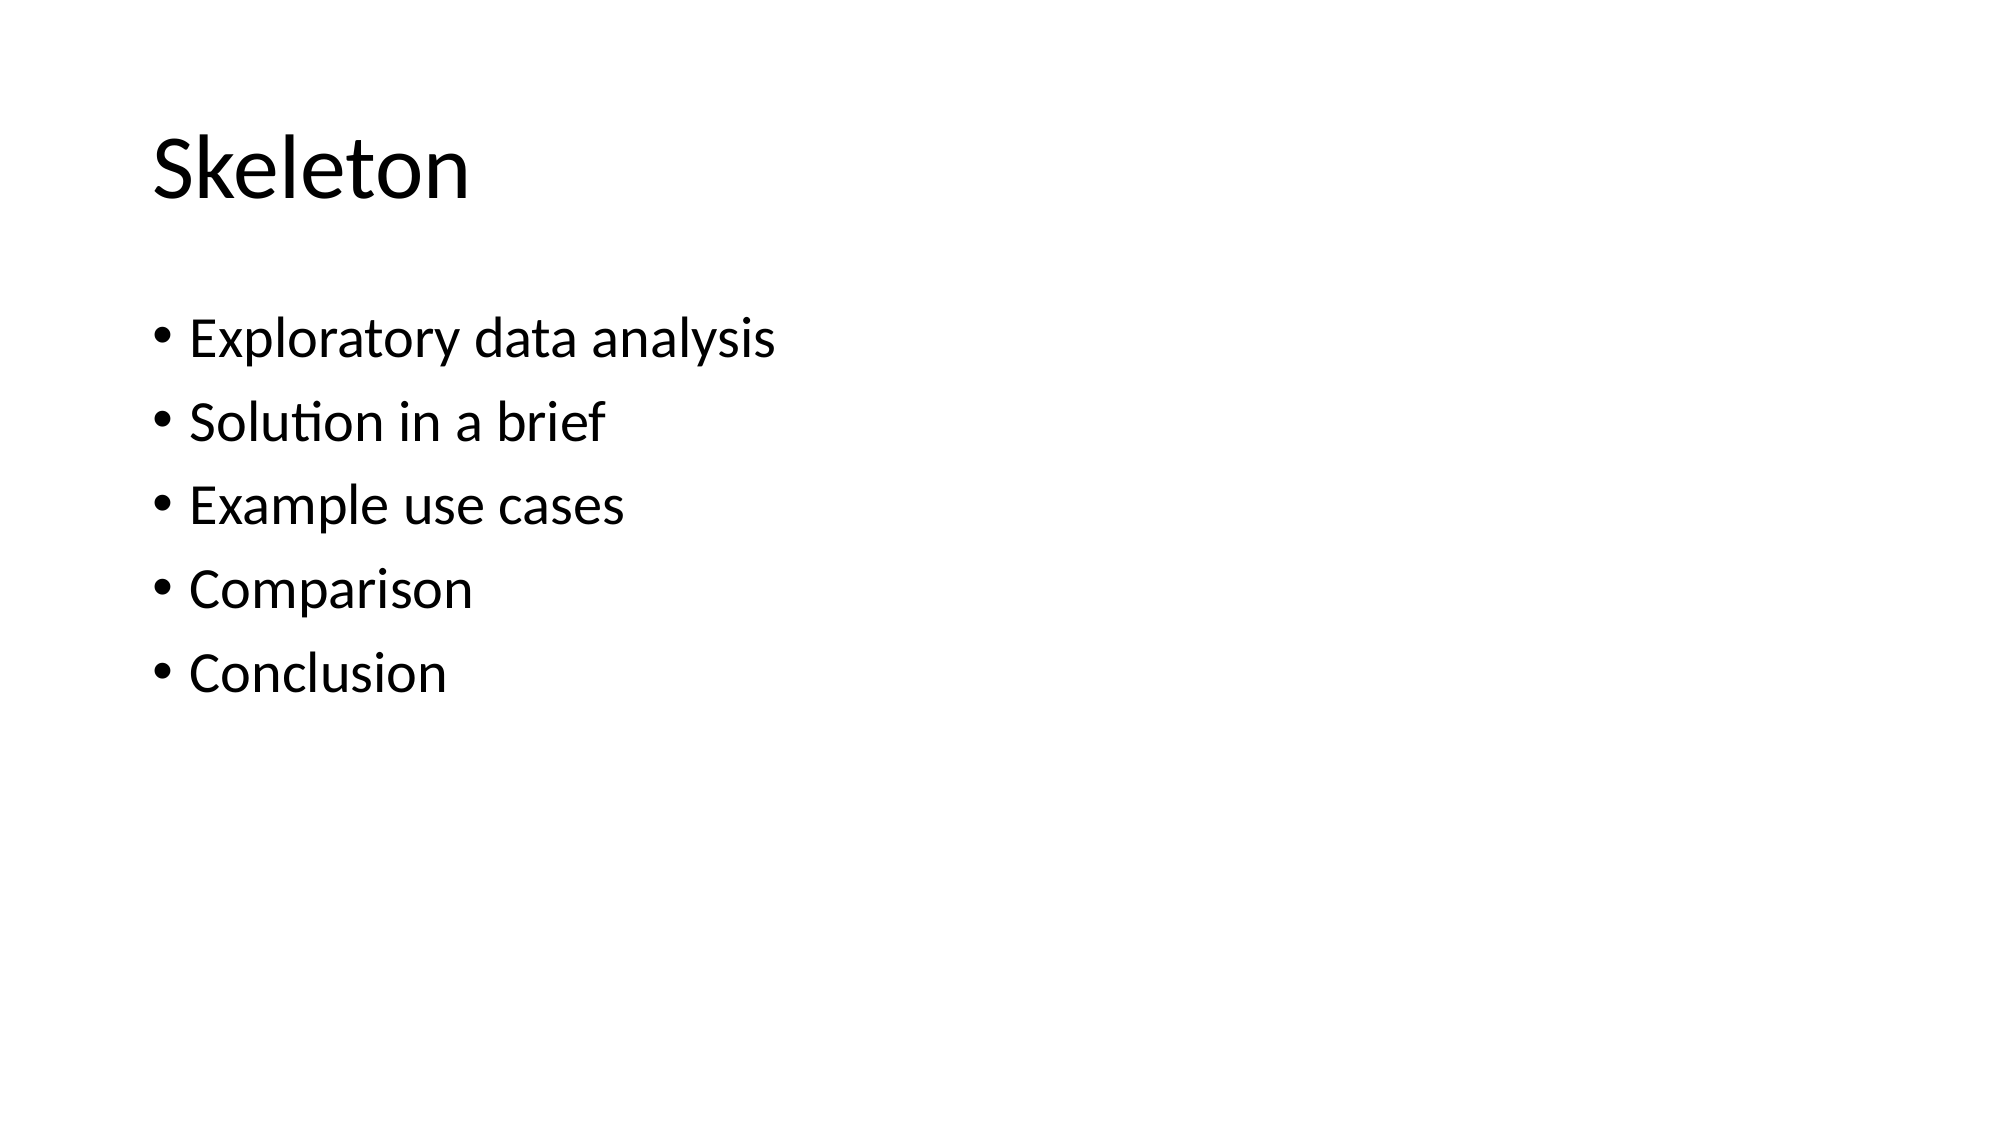

# Skeleton
Exploratory data analysis
Solution in a brief
Example use cases
Comparison
Conclusion
2